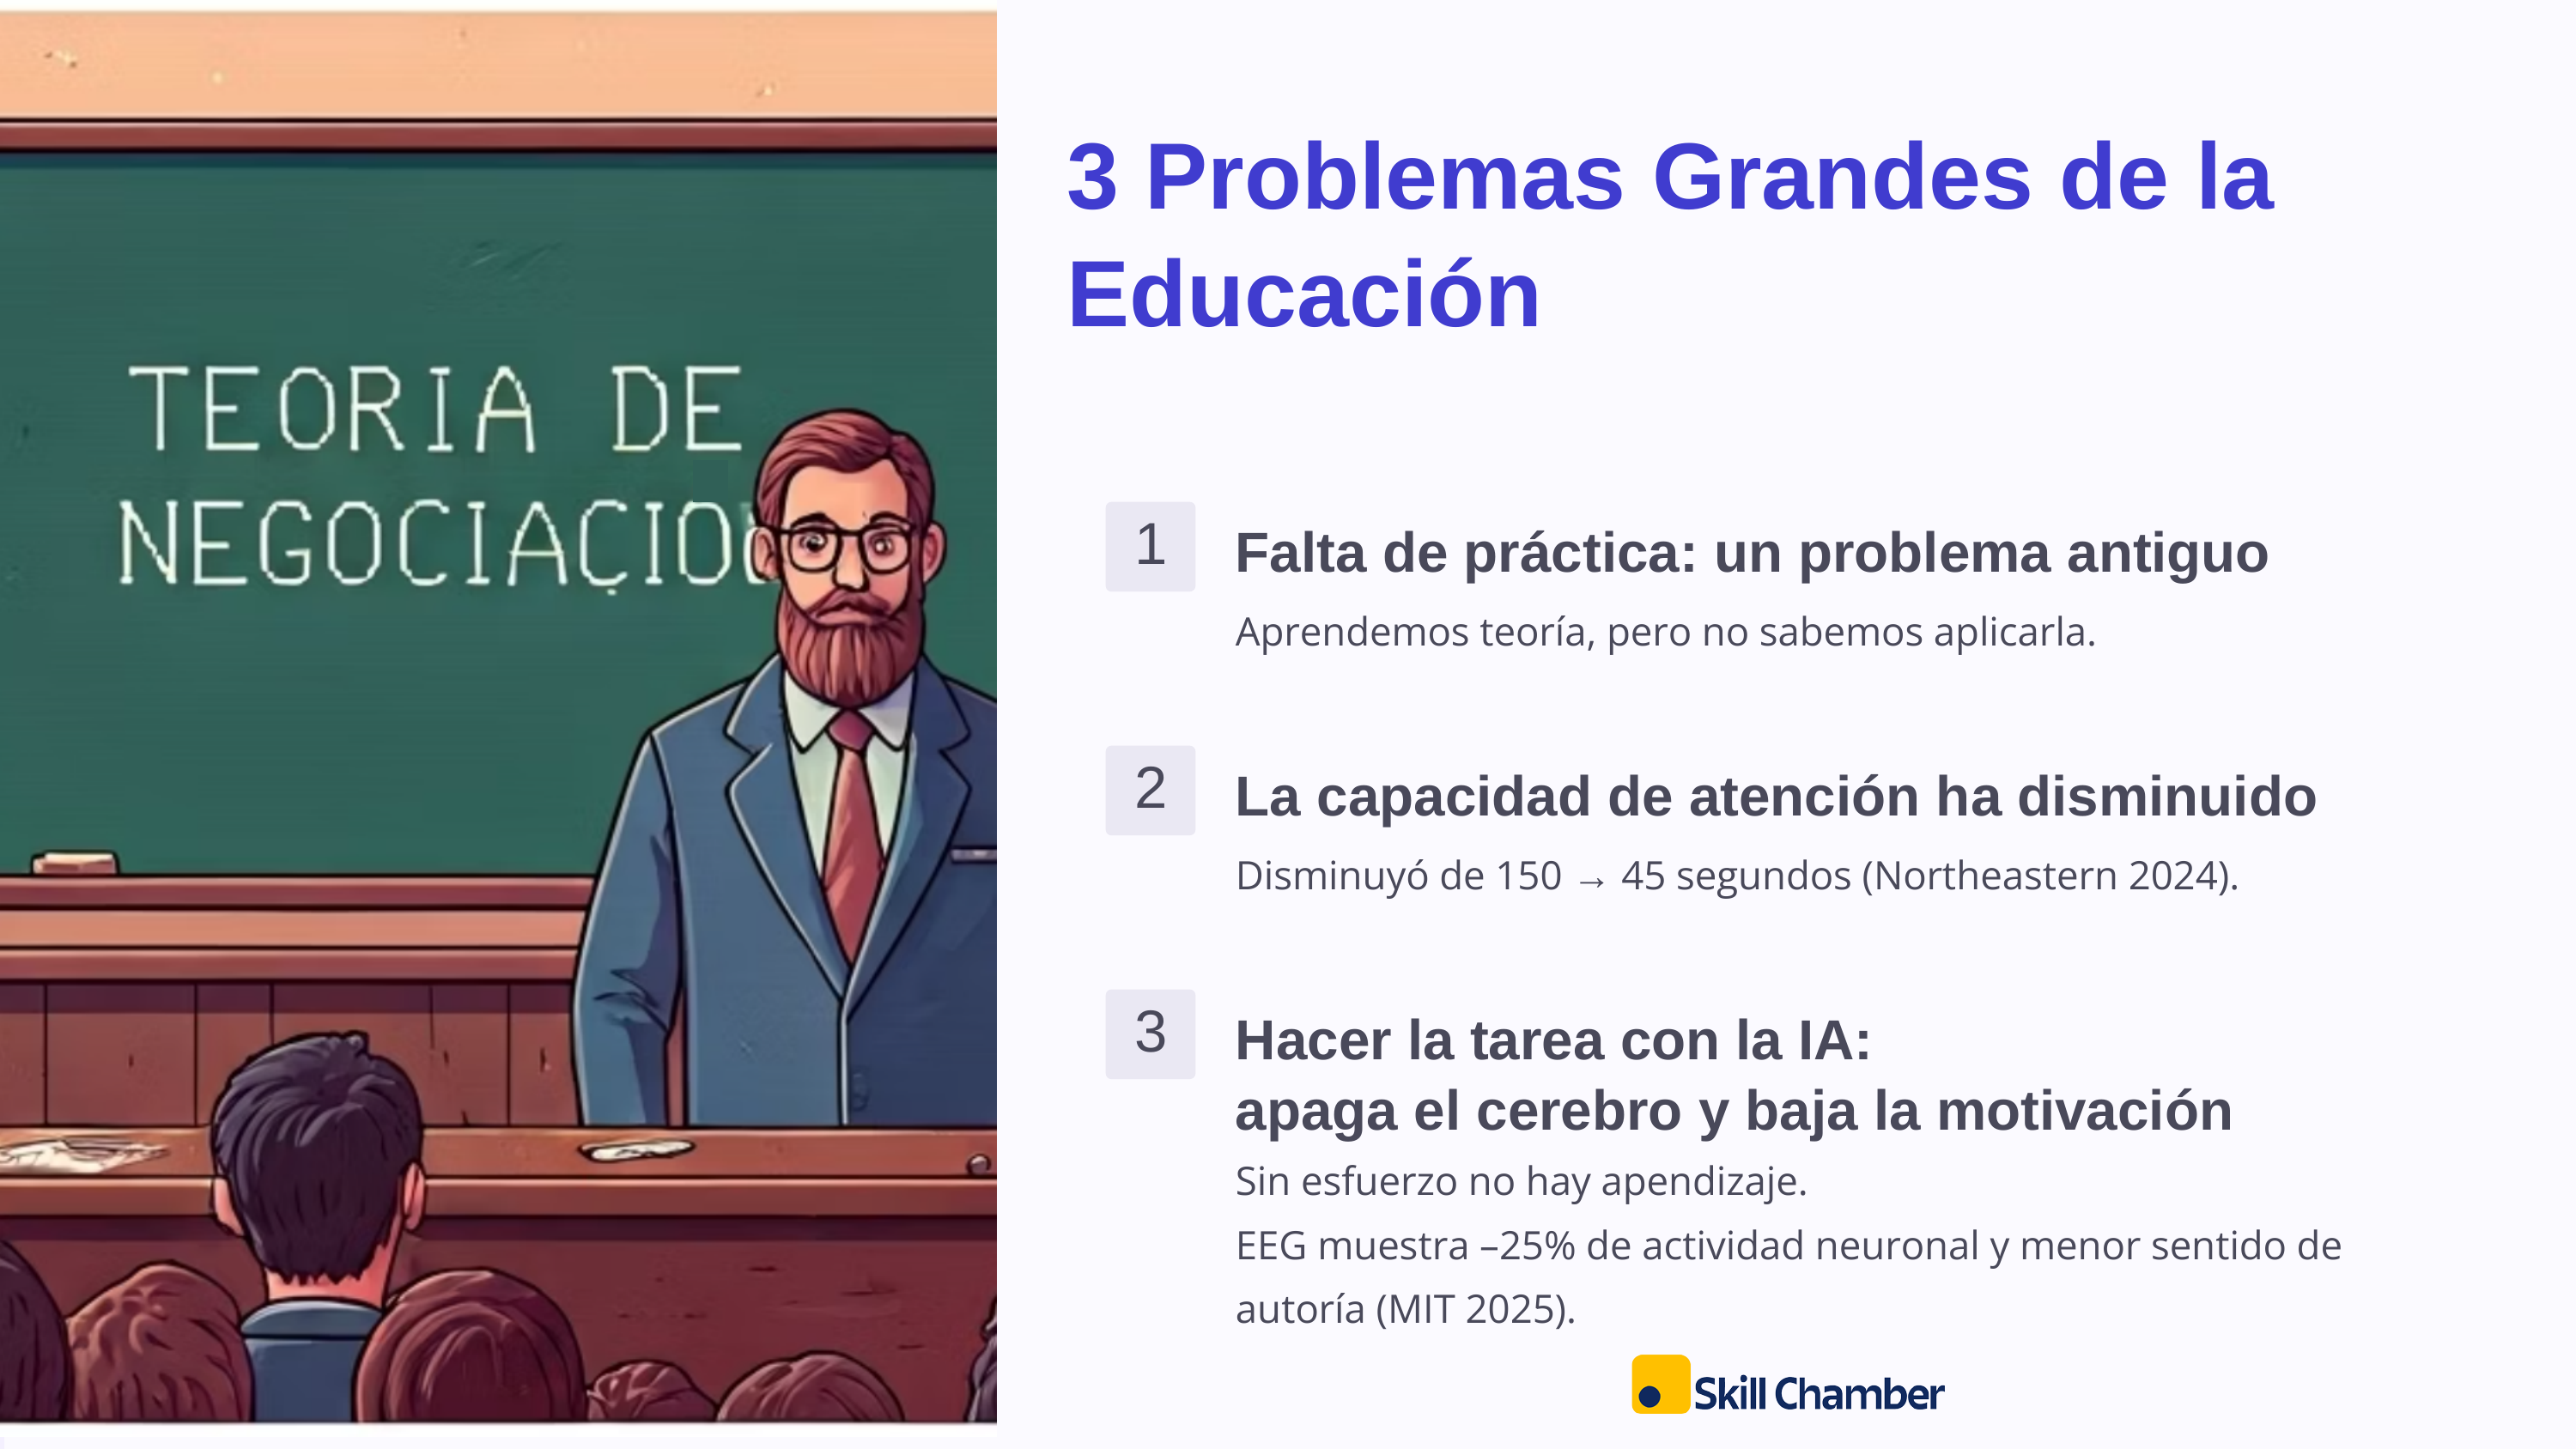

3 Problemas Grandes de la Educación

Falta de práctica: un problema antiguo
1
Aprendemos teoría, pero no sabemos aplicarla.

La capacidad de atención ha disminuido
2
Disminuyó de 150 → 45 segundos (Northeastern 2024).

Hacer la tarea con la IA:
apaga el cerebro y baja la motivación
3
Sin esfuerzo no hay apendizaje.
EEG muestra –25% de actividad neuronal y menor sentido de autoría (MIT 2025).